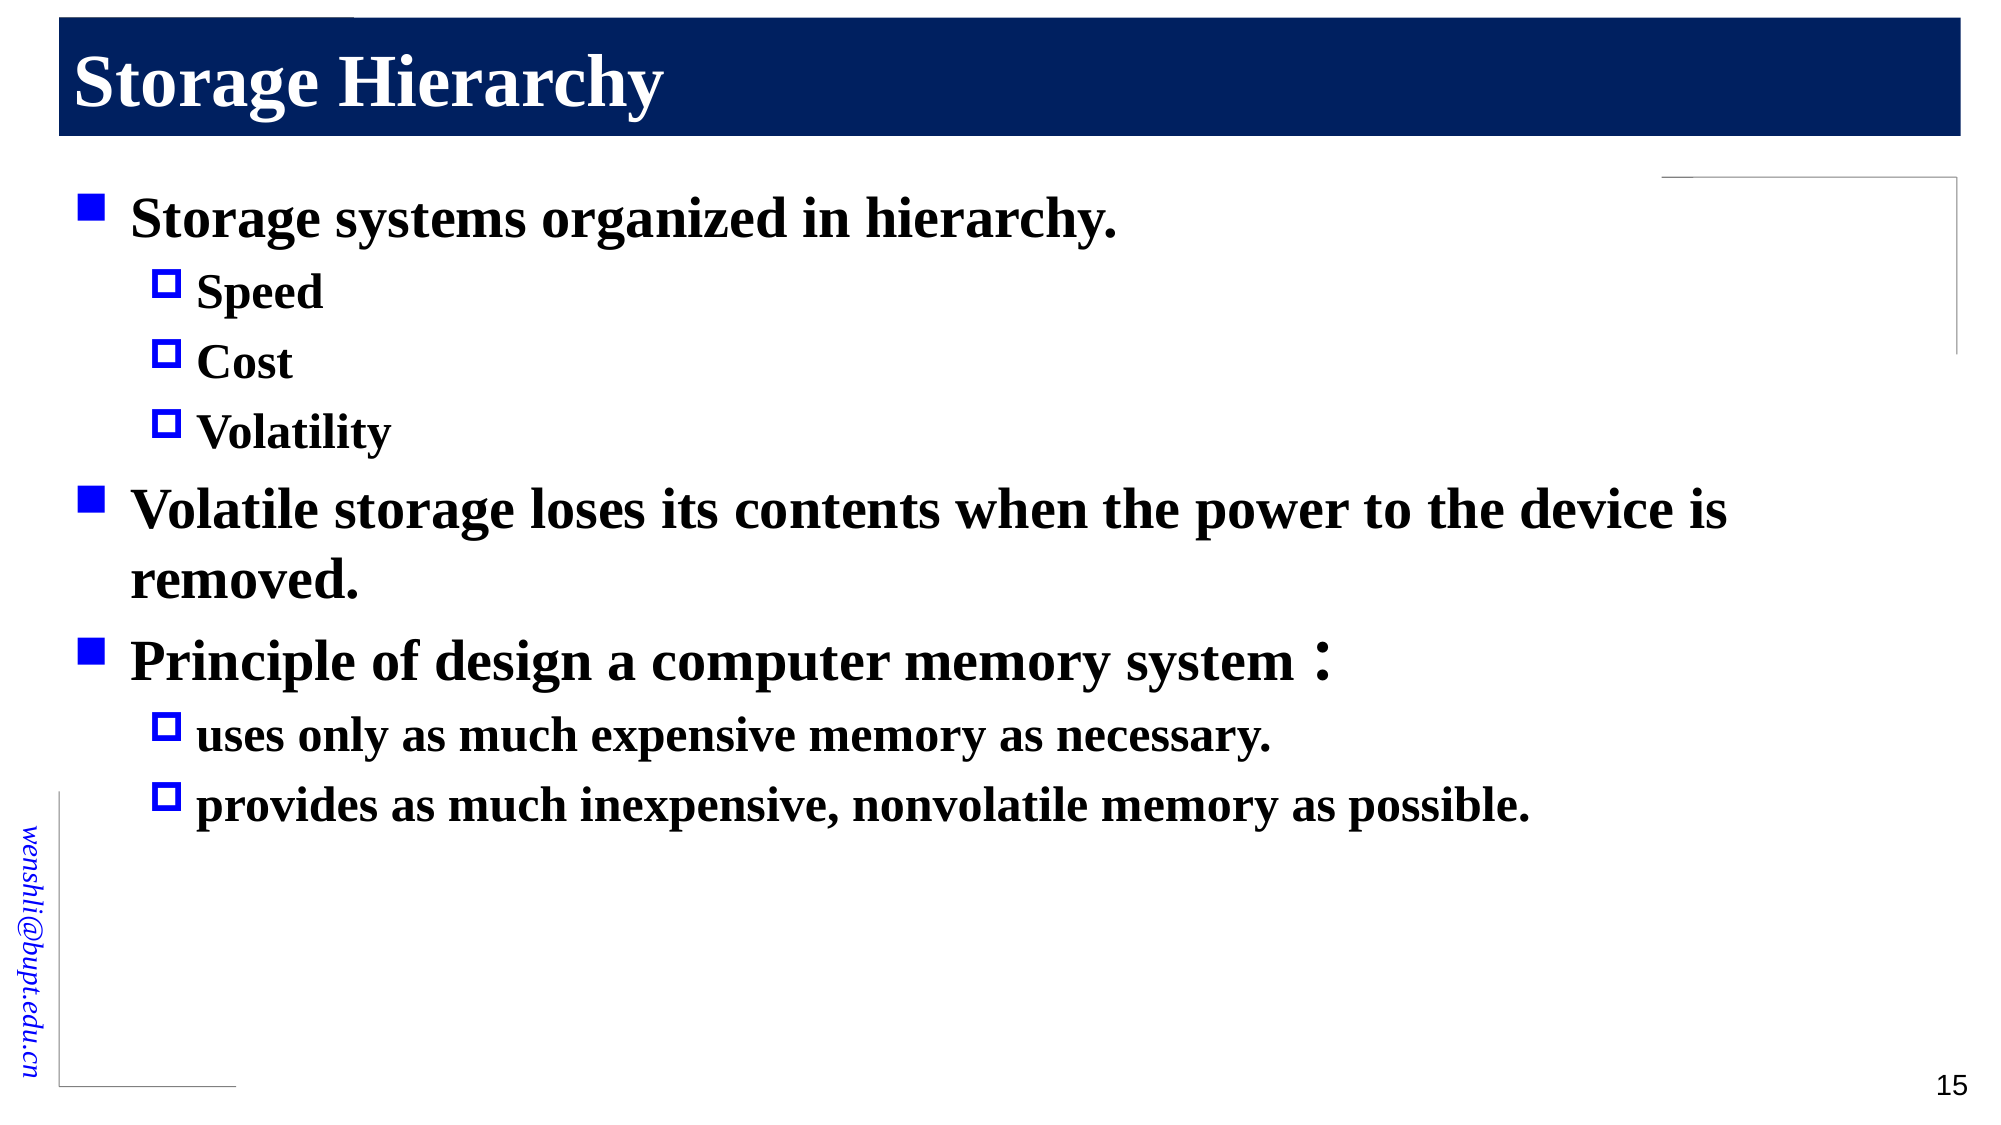

# Storage Hierarchy
Storage systems organized in hierarchy.
Speed
Cost
Volatility
Volatile storage loses its contents when the power to the device is removed.
Principle of design a computer memory system：
uses only as much expensive memory as necessary.
provides as much inexpensive, nonvolatile memory as possible.
15